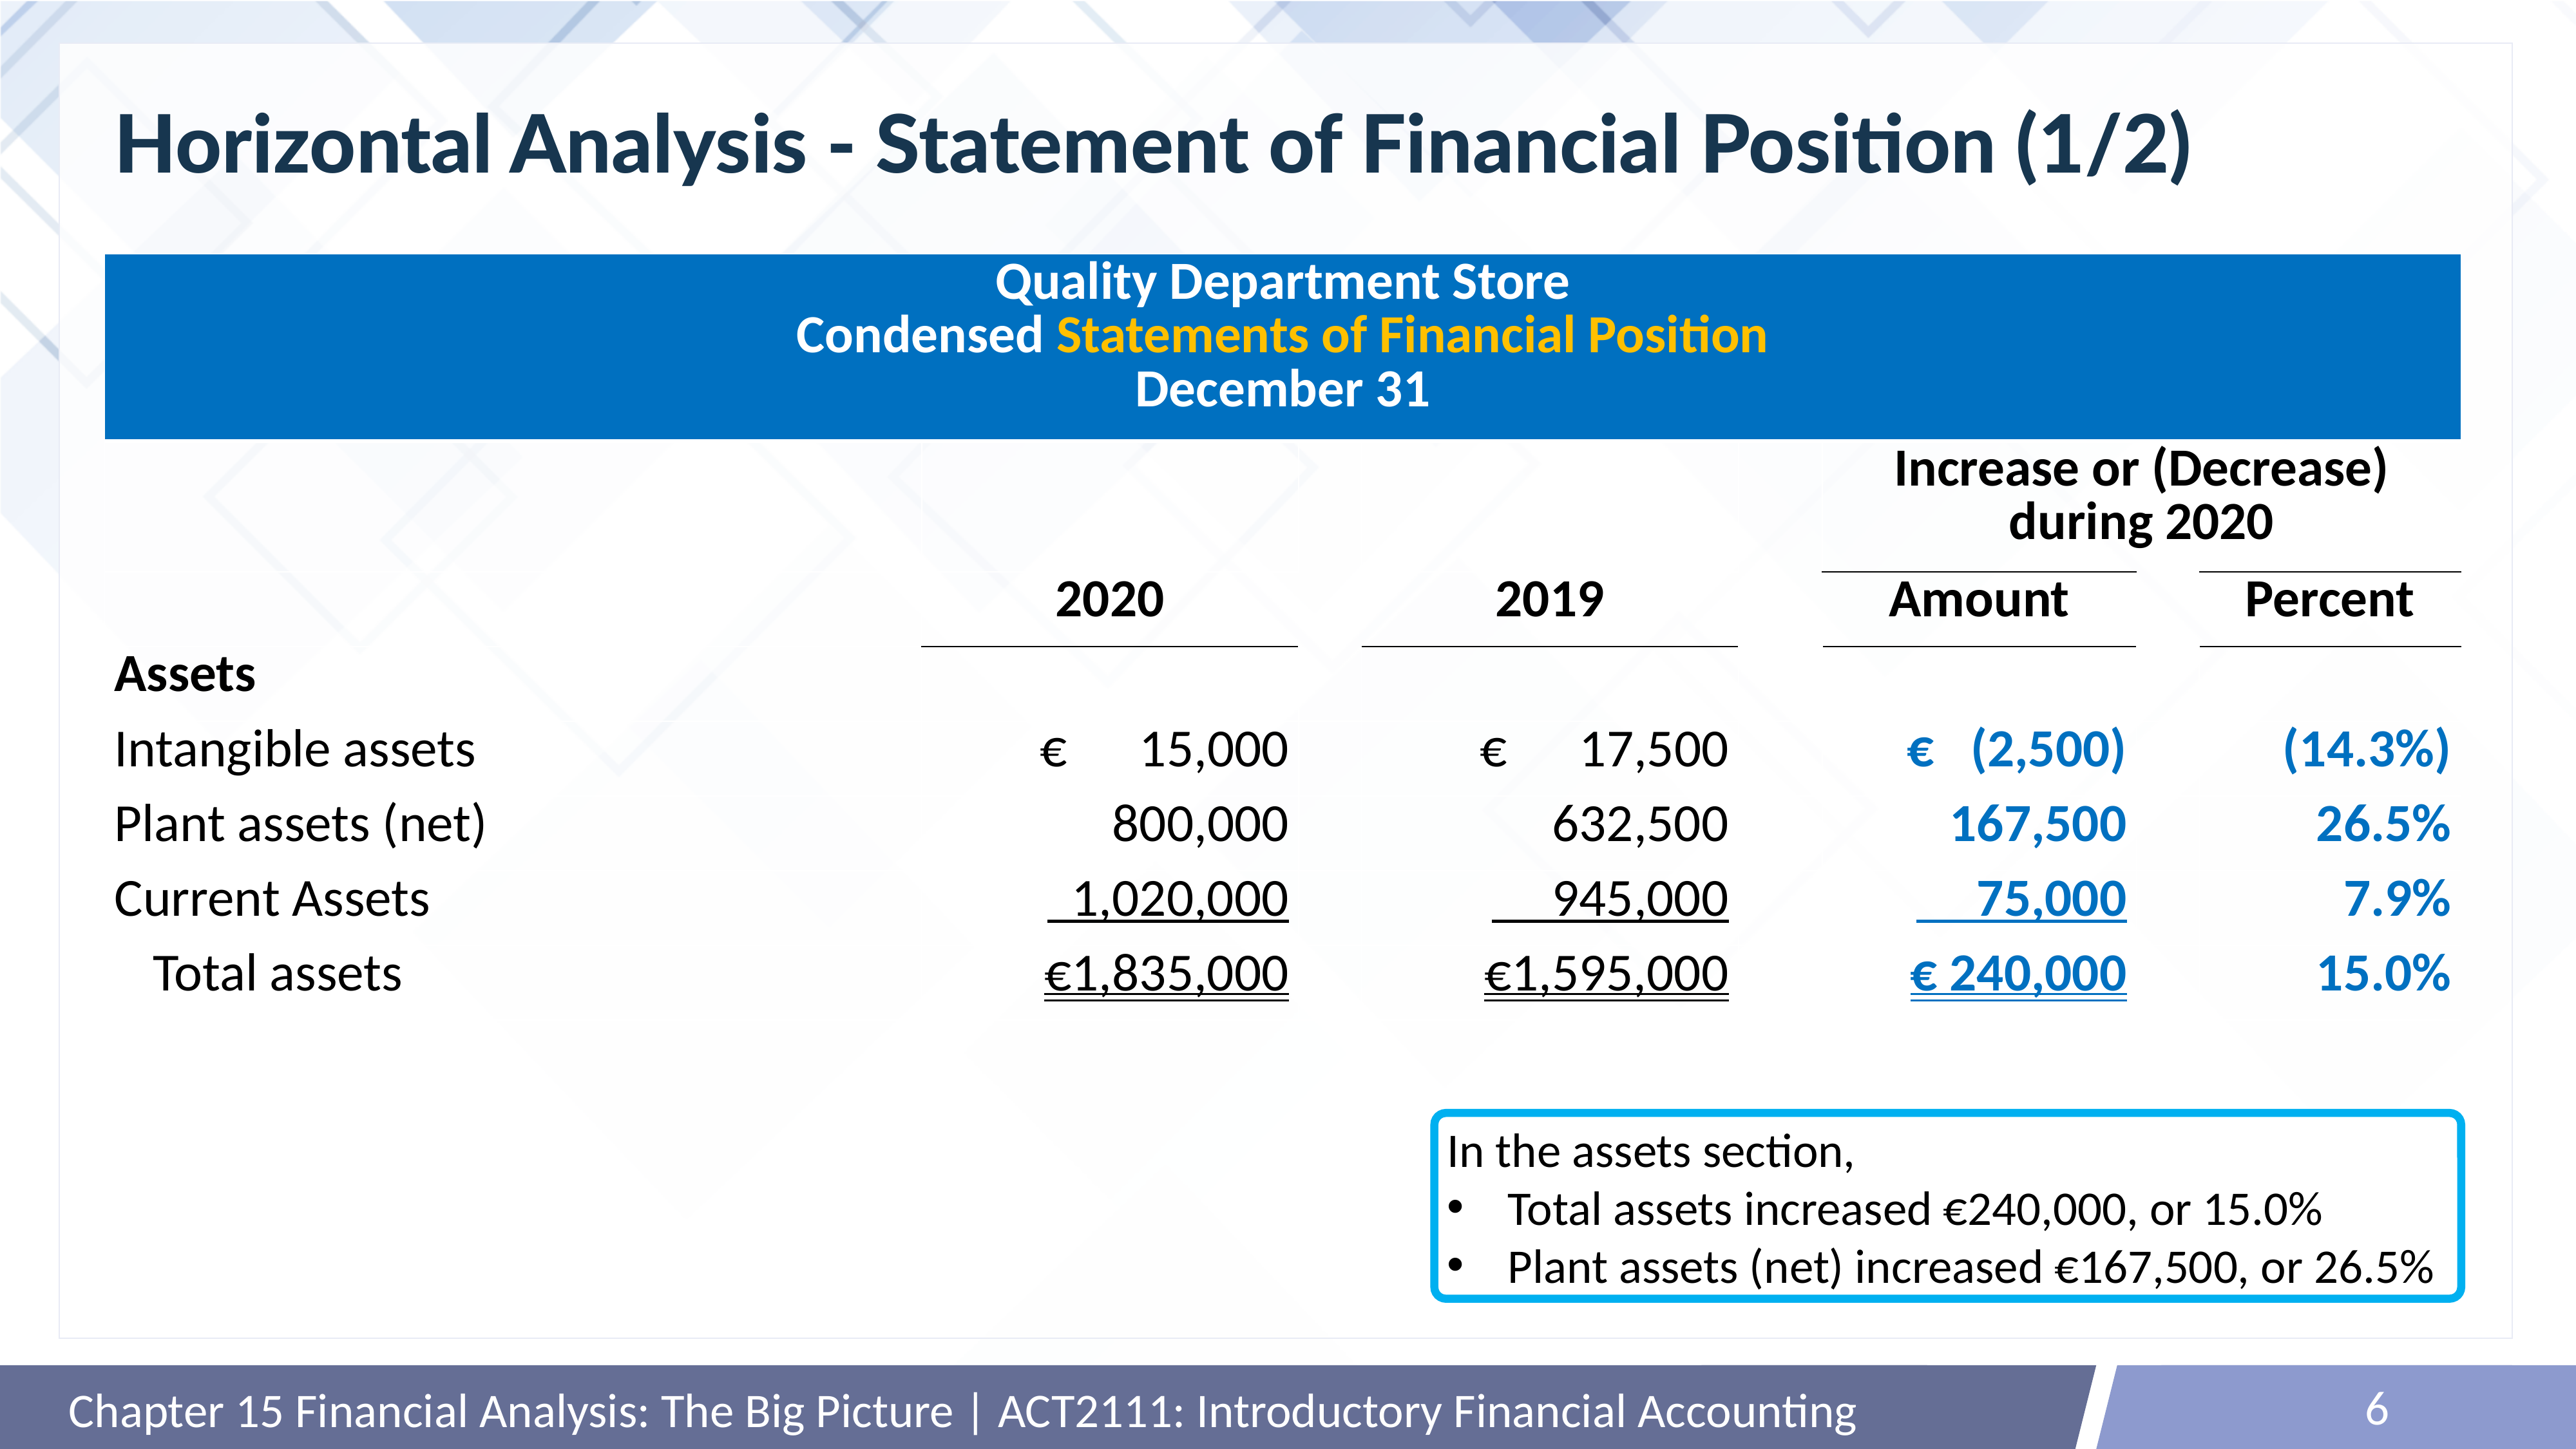

# Horizontal Analysis - Statement of Financial Position (1/2)
| Quality Department Store Condensed Statements of Financial Position December 31 |  |  |  |  |  |  |  |
| --- | --- | --- | --- | --- | --- | --- | --- |
|  |  |  |  |  | Increase or (Decrease) during 2020 |  |  |
|  | 2020 |  | 2019 |  | Amount |  | Percent |
| Assets |  |  |  |  |  |  |  |
| Intangible assets | € 15,000 |  | € 17,500 |  | € (2,500) |  | (14.3%) |
| Plant assets (net) | 800,000 |  | 632,500 |  | 167,500 |  | 26.5% |
| Current Assets | 1,020,000 |  | 945,000 |  | 75,000 |  | 7.9% |
| Total assets | €1,835,000 |  | €1,595,000 |  | € 240,000 |  | 15.0% |
In the assets section,
Total assets increased €240,000, or 15.0%
Plant assets (net) increased €167,500, or 26.5%
6
Chapter 15 Financial Analysis: The Big Picture | ACT2111: Introductory Financial Accounting